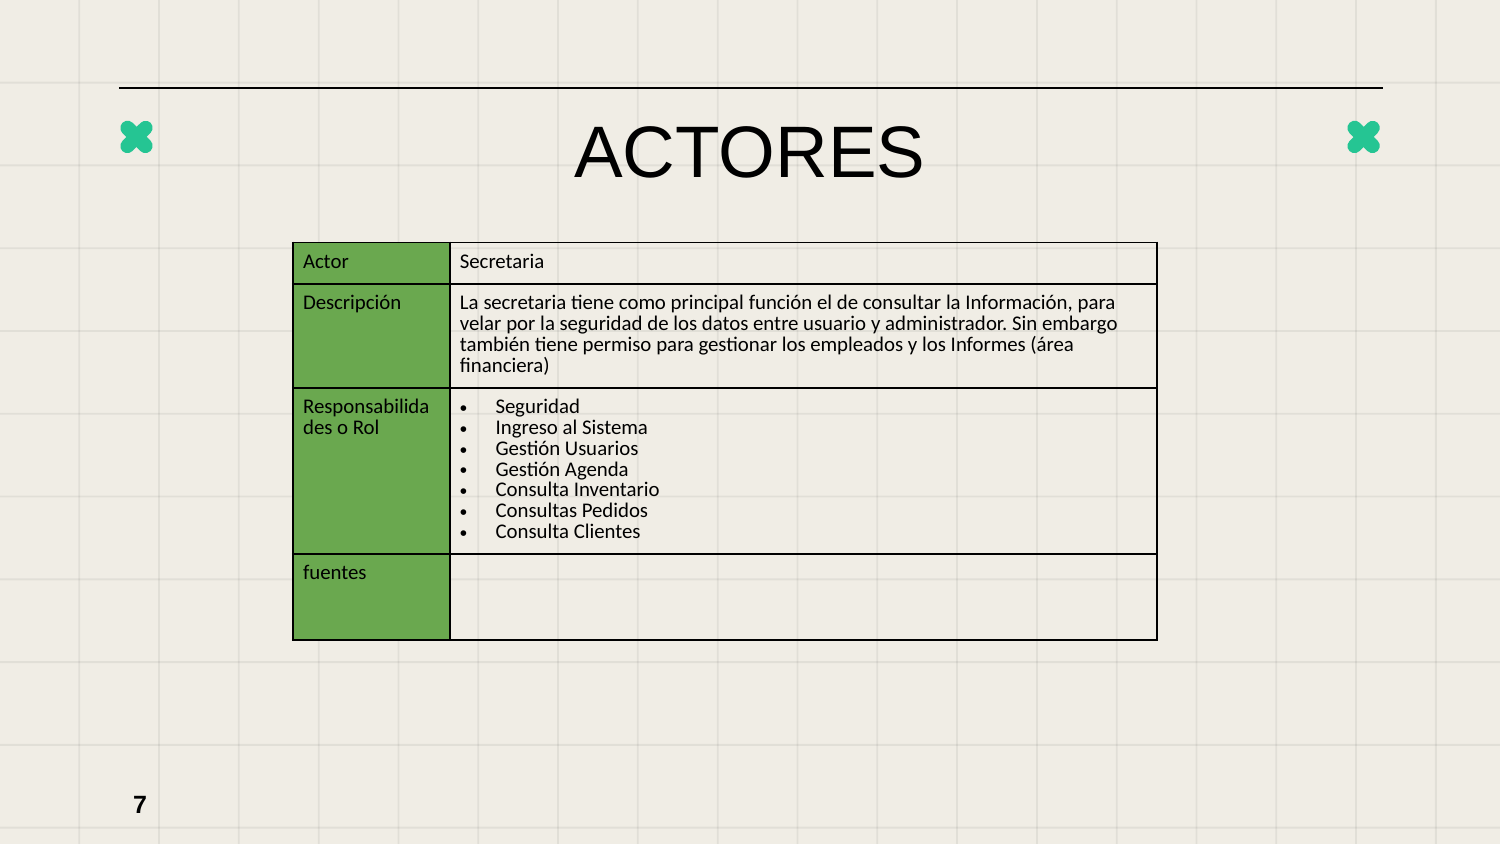

# ACTORES

| Actor | Secretaria |
| --- | --- |
| Descripción | La secretaria tiene como principal función el de consultar la Información, para velar por la seguridad de los datos entre usuario y administrador. Sin embargo también tiene permiso para gestionar los empleados y los Informes (área financiera) |
| Responsabilidades o Rol | Seguridad Ingreso al Sistema Gestión Usuarios Gestión Agenda Consulta Inventario Consultas Pedidos  Consulta Clientes |
| fuentes |  |

7